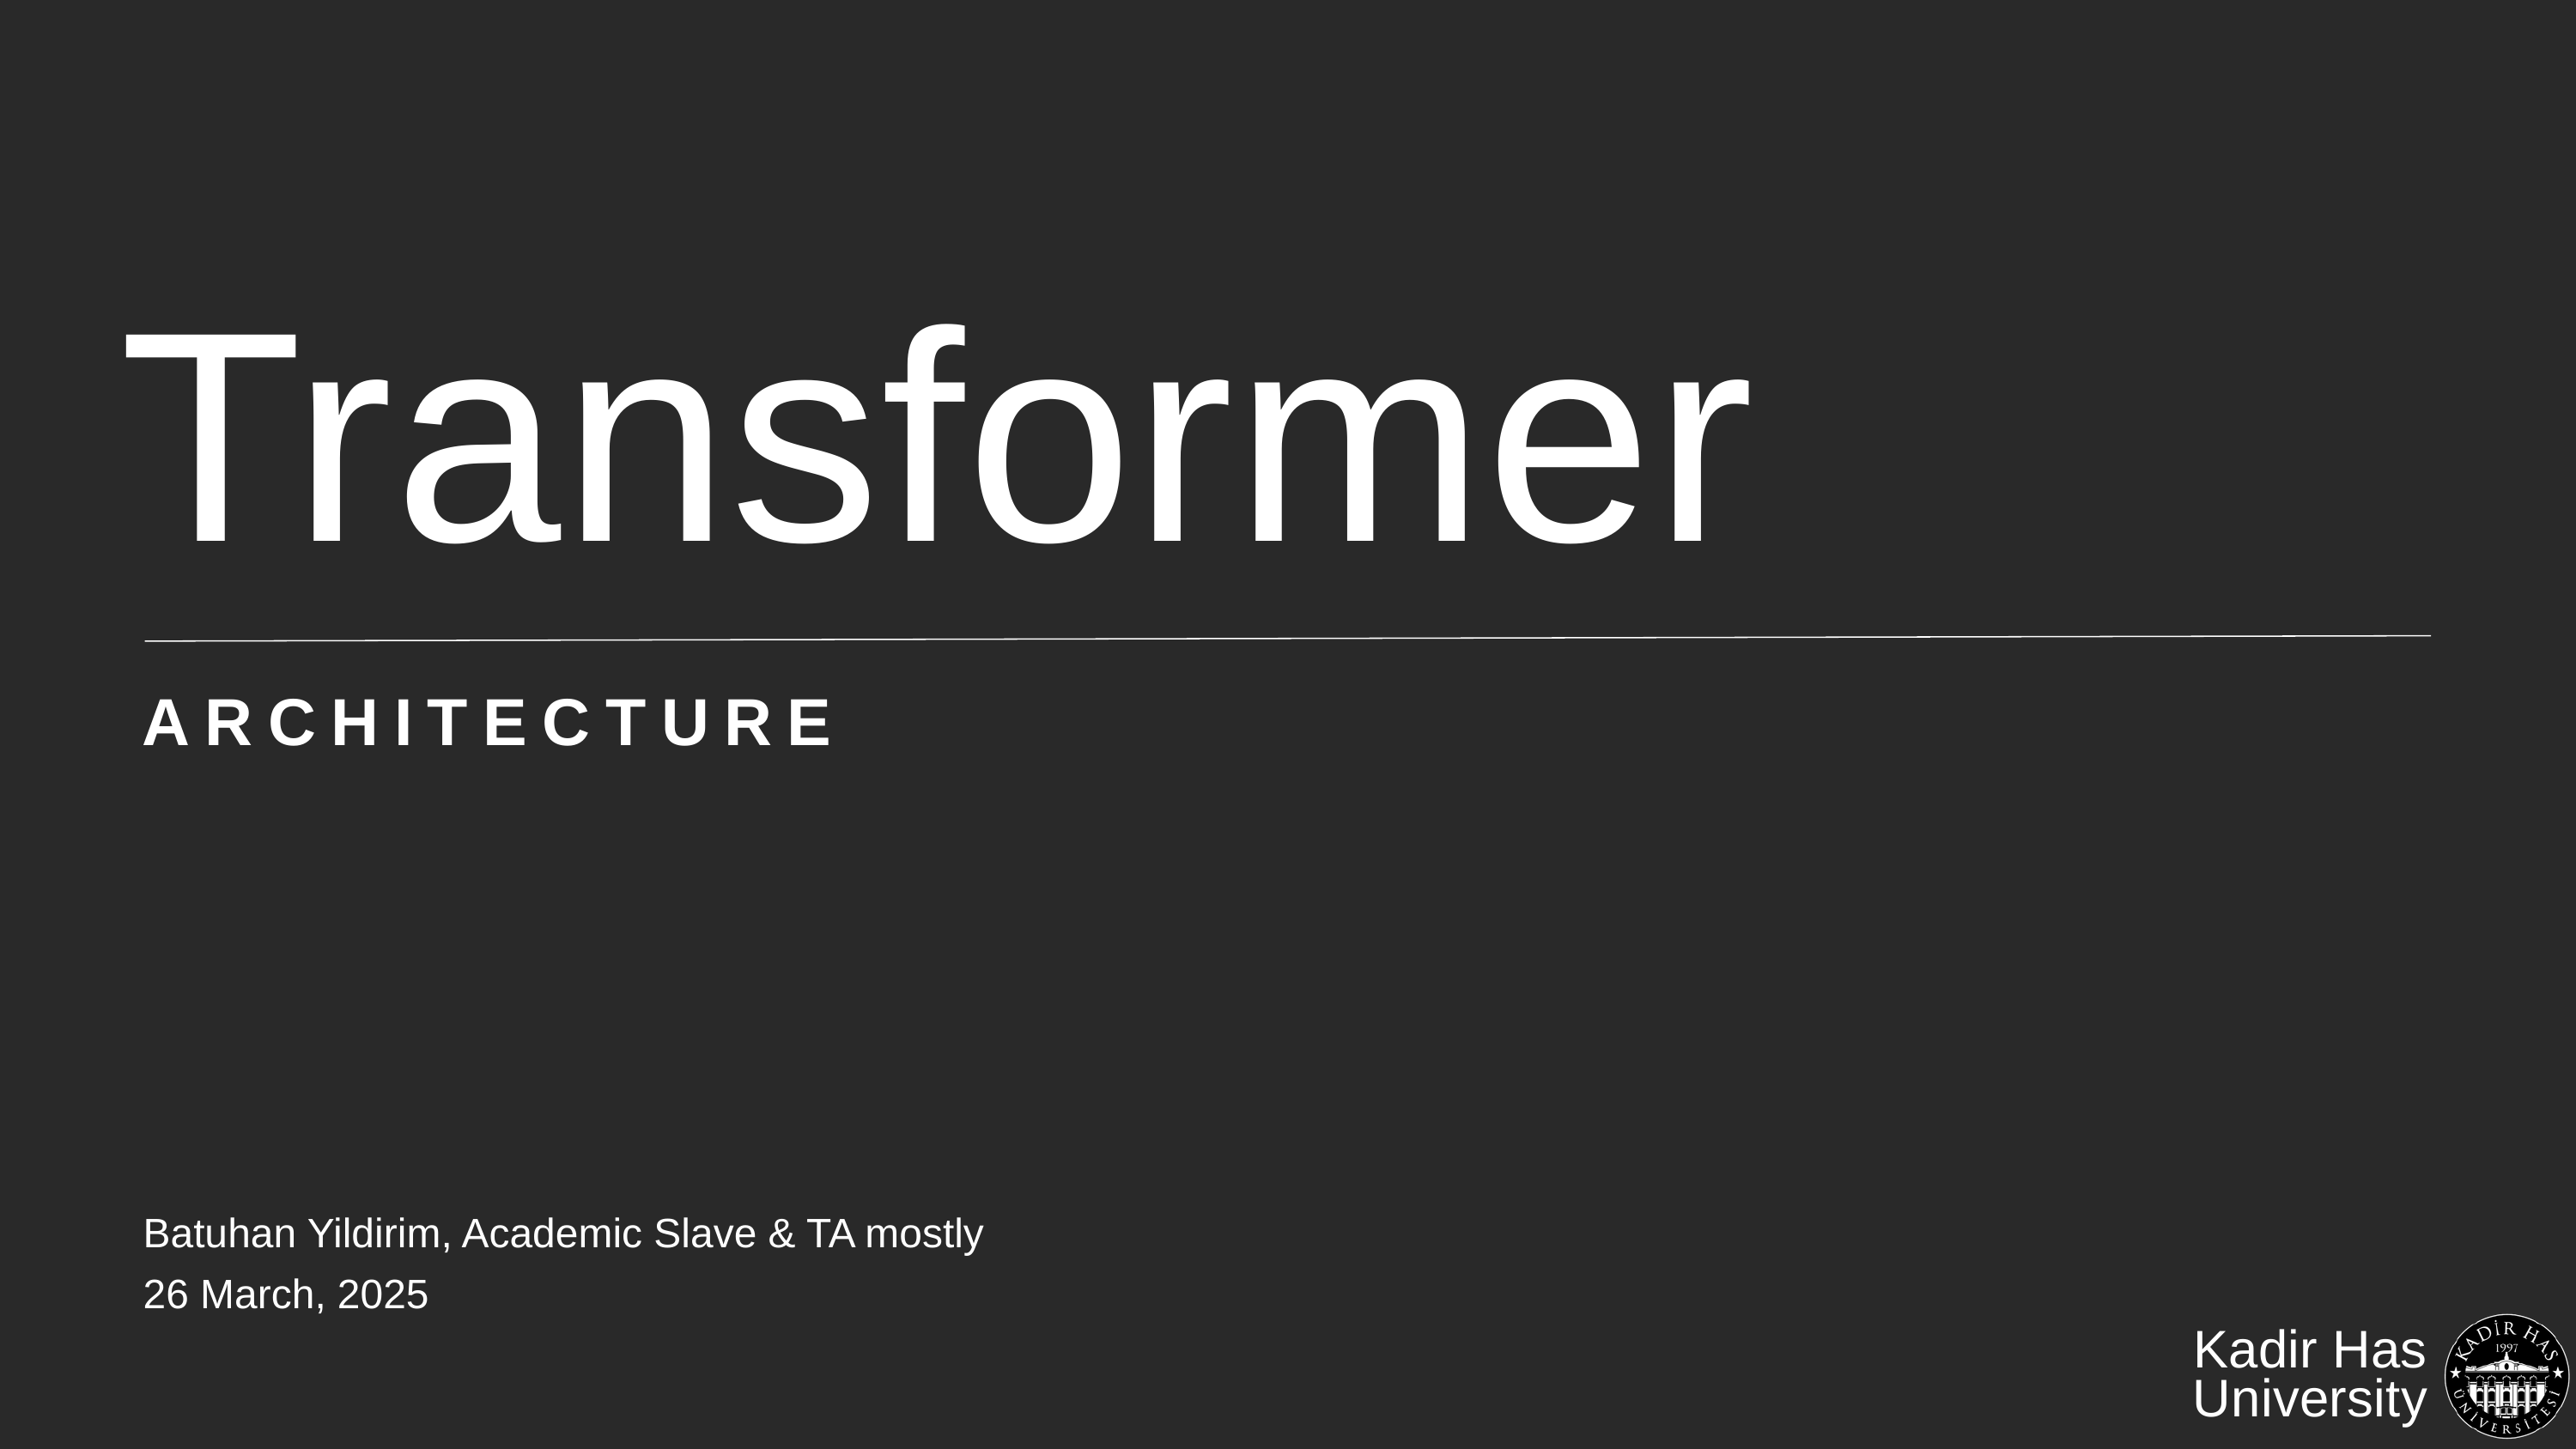

Transformer

ARCHITECTURE
Batuhan Yildirim, Academic Slave & TA mostly
26 March, 2025

Kadir Has
University